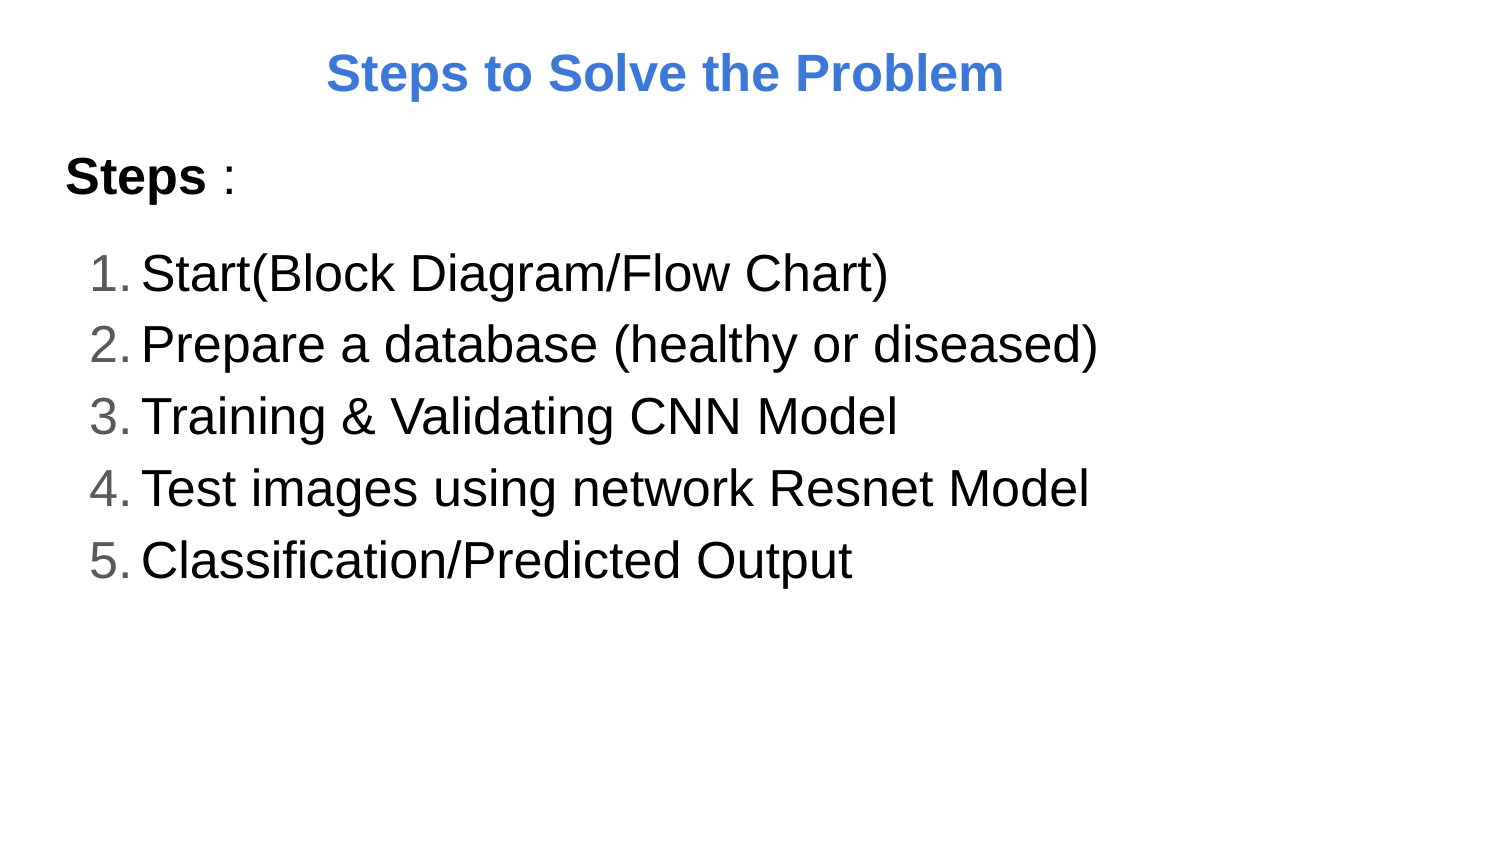

Steps to Solve the Problem
Steps :
Start(Block Diagram/Flow Chart)
Prepare a database (healthy or diseased)
Training & Validating CNN Model
Test images using network Resnet Model
Classification/Predicted Output